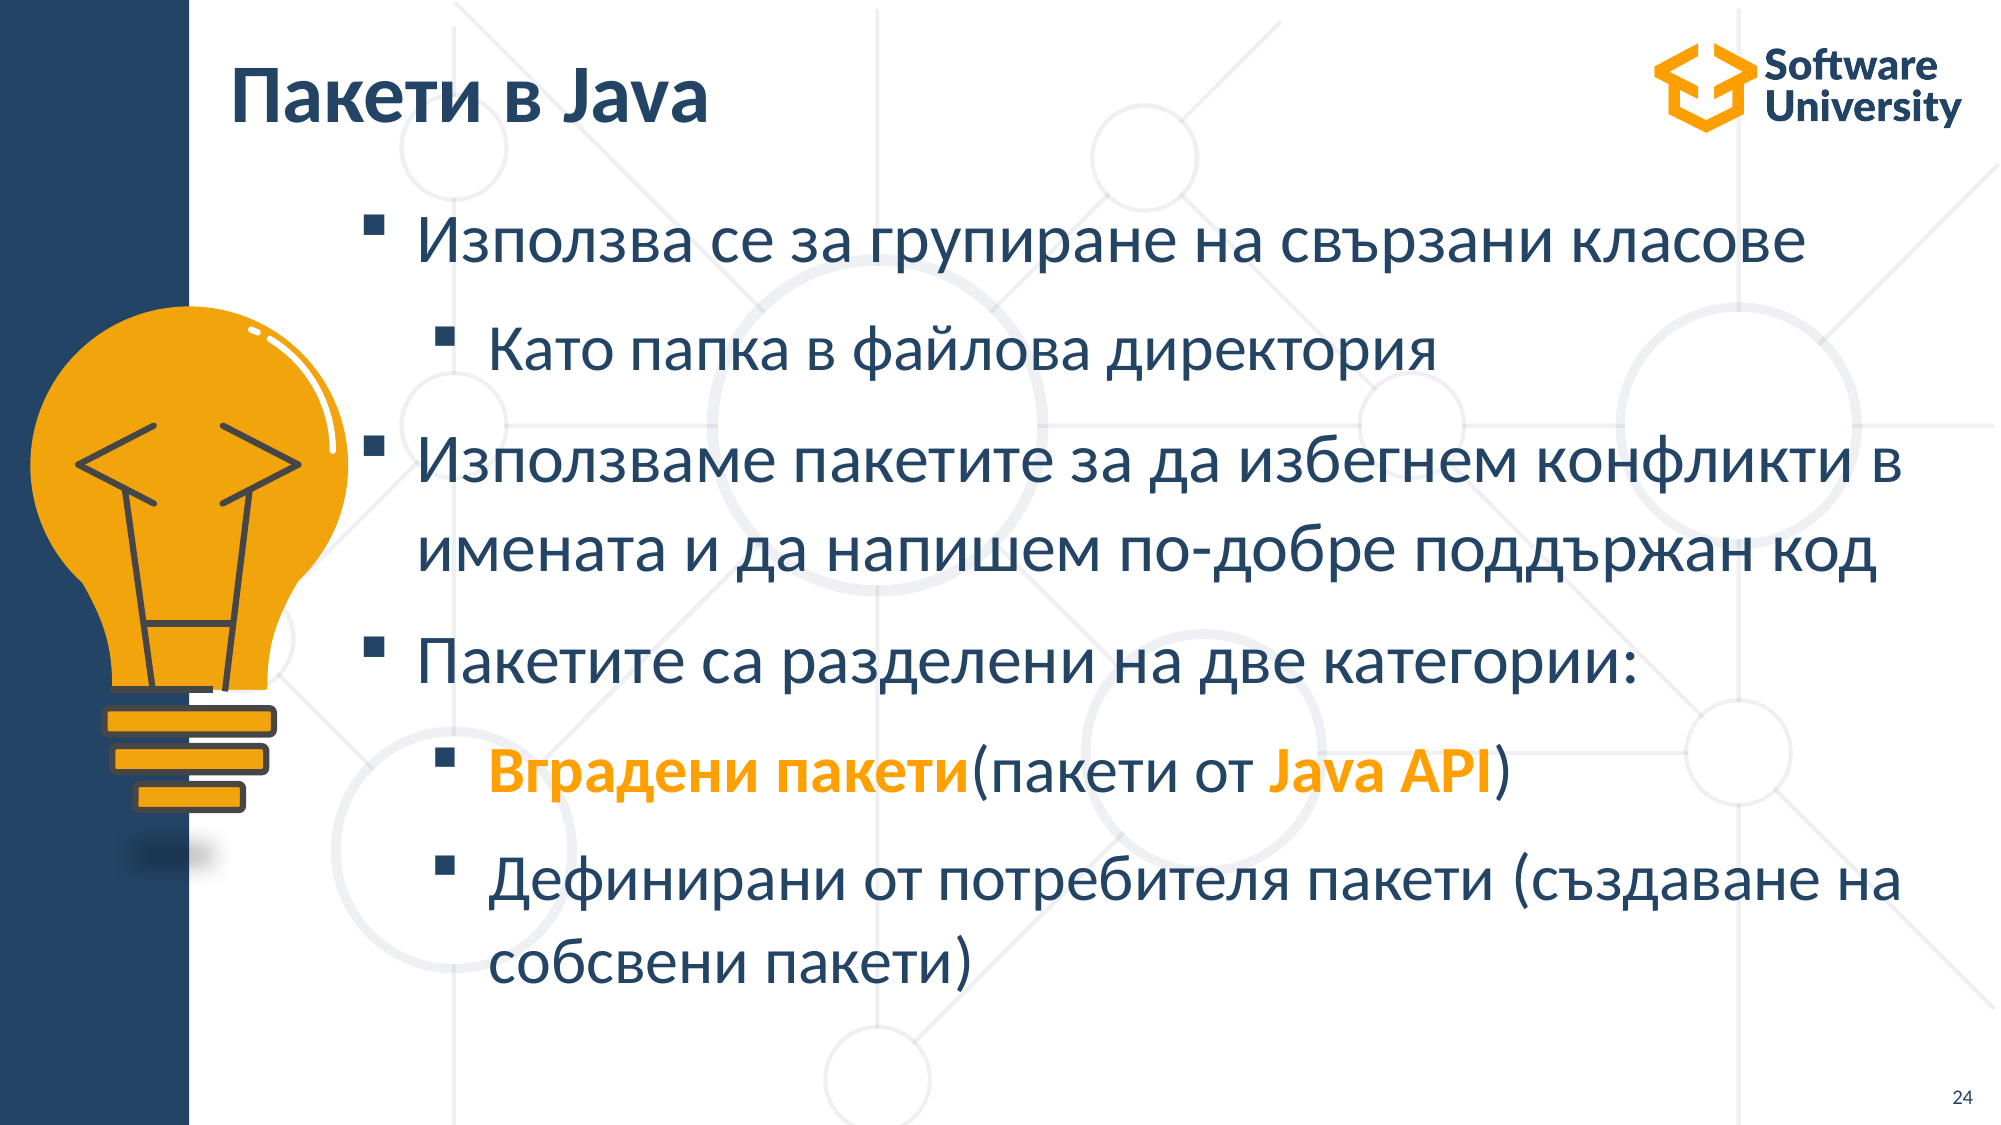

# Пакети в Java
Използва се за групиране на свързани класове
Като папка в файлова директория
Използваме пакетите за да избегнем конфликти в имената и да напишем по-добре поддържан код
Пакетите са разделени на две категории:
Вградени пакети(пакети от Java API)
Дефинирани от потребителя пакети (създаване на собсвени пакети)
24